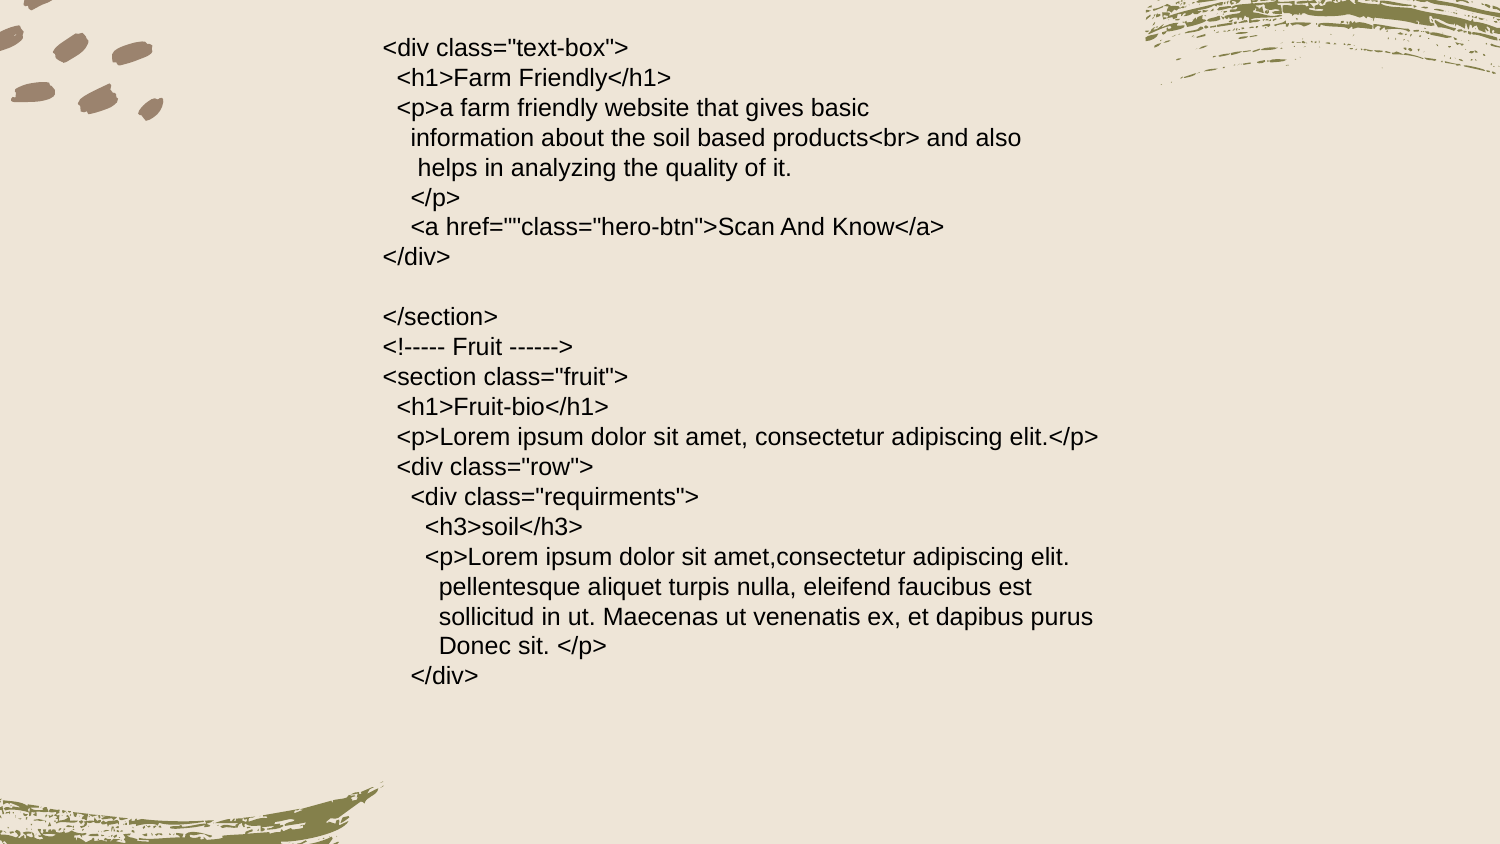

<div class="text-box">
  <h1>Farm Friendly</h1>
  <p>a farm friendly website that gives basic
    information about the soil based products<br> and also
     helps in analyzing the quality of it.
    </p>
    <a href=""class="hero-btn">Scan And Know</a>
</div>

</section>
<!----- Fruit ------>
<section class="fruit">
  <h1>Fruit-bio</h1>
  <p>Lorem ipsum dolor sit amet, consectetur adipiscing elit.</p>
  <div class="row">
    <div class="requirments">
      <h3>soil</h3>
      <p>Lorem ipsum dolor sit amet,consectetur adipiscing elit.
        pellentesque aliquet turpis nulla, eleifend faucibus est
        sollicitud in ut. Maecenas ut venenatis ex, et dapibus purus
        Donec sit. </p>
    </div>